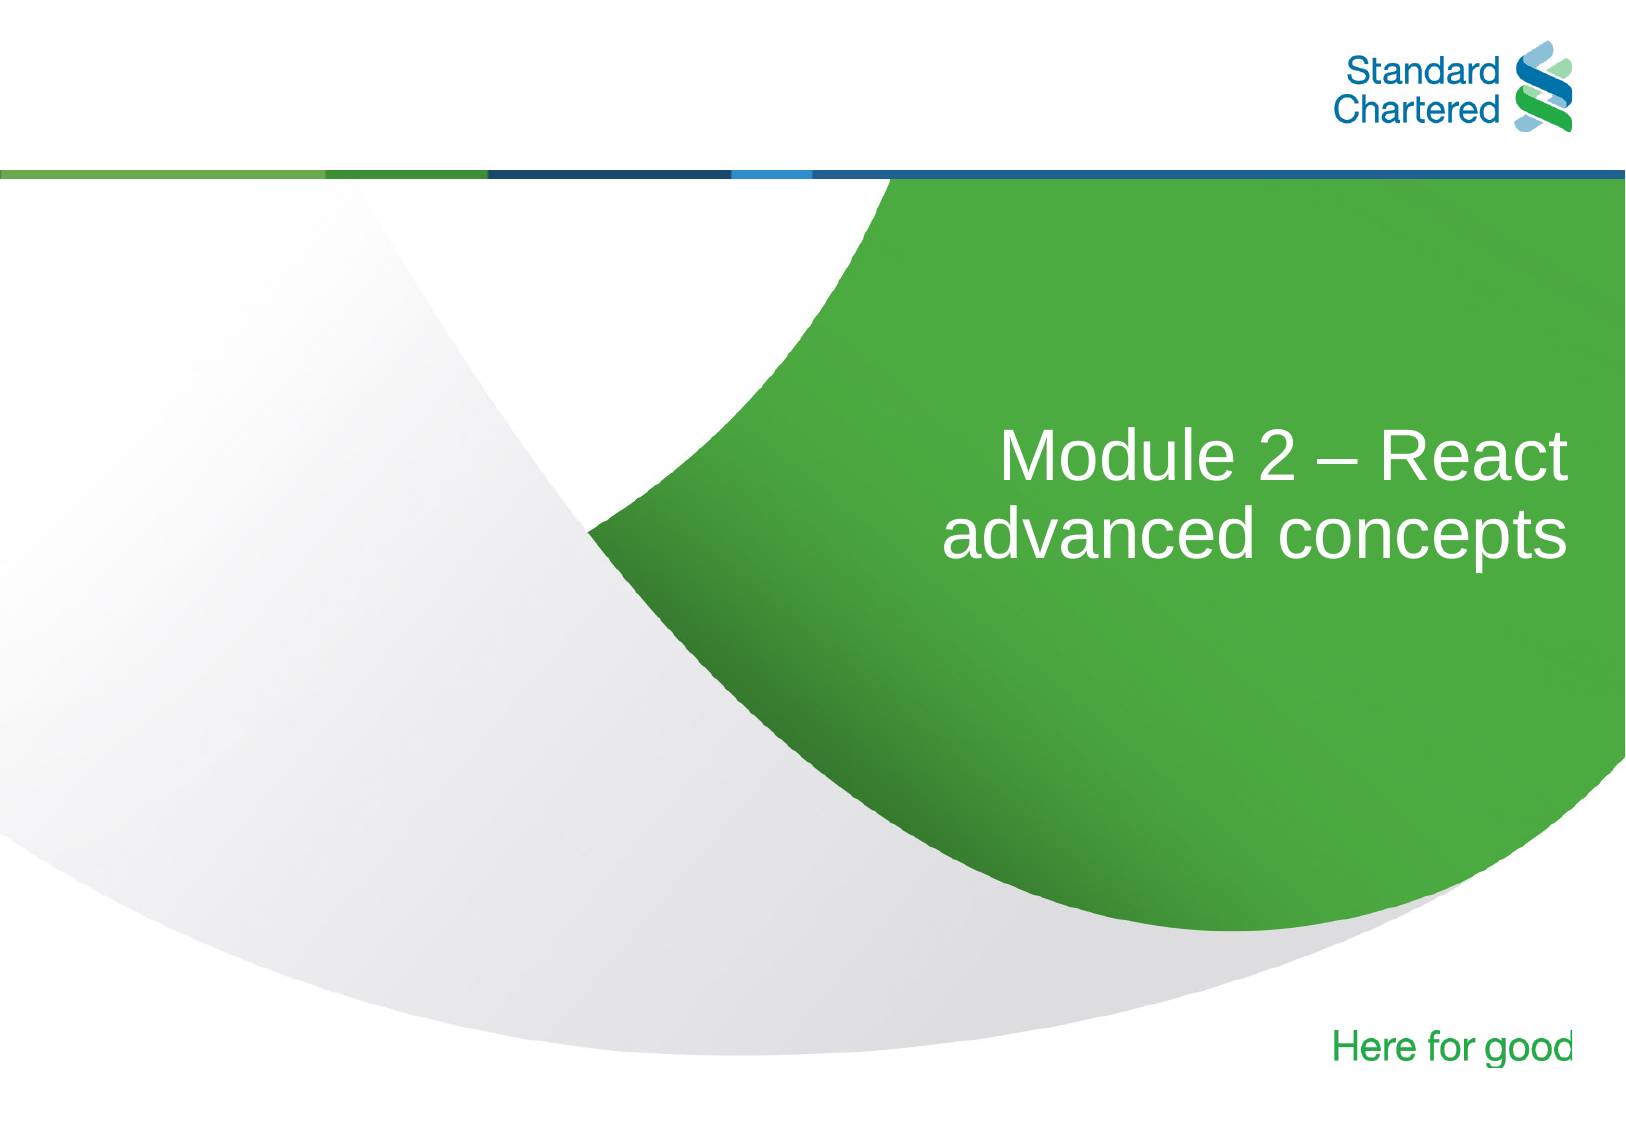

# Module 2 – React advanced concepts